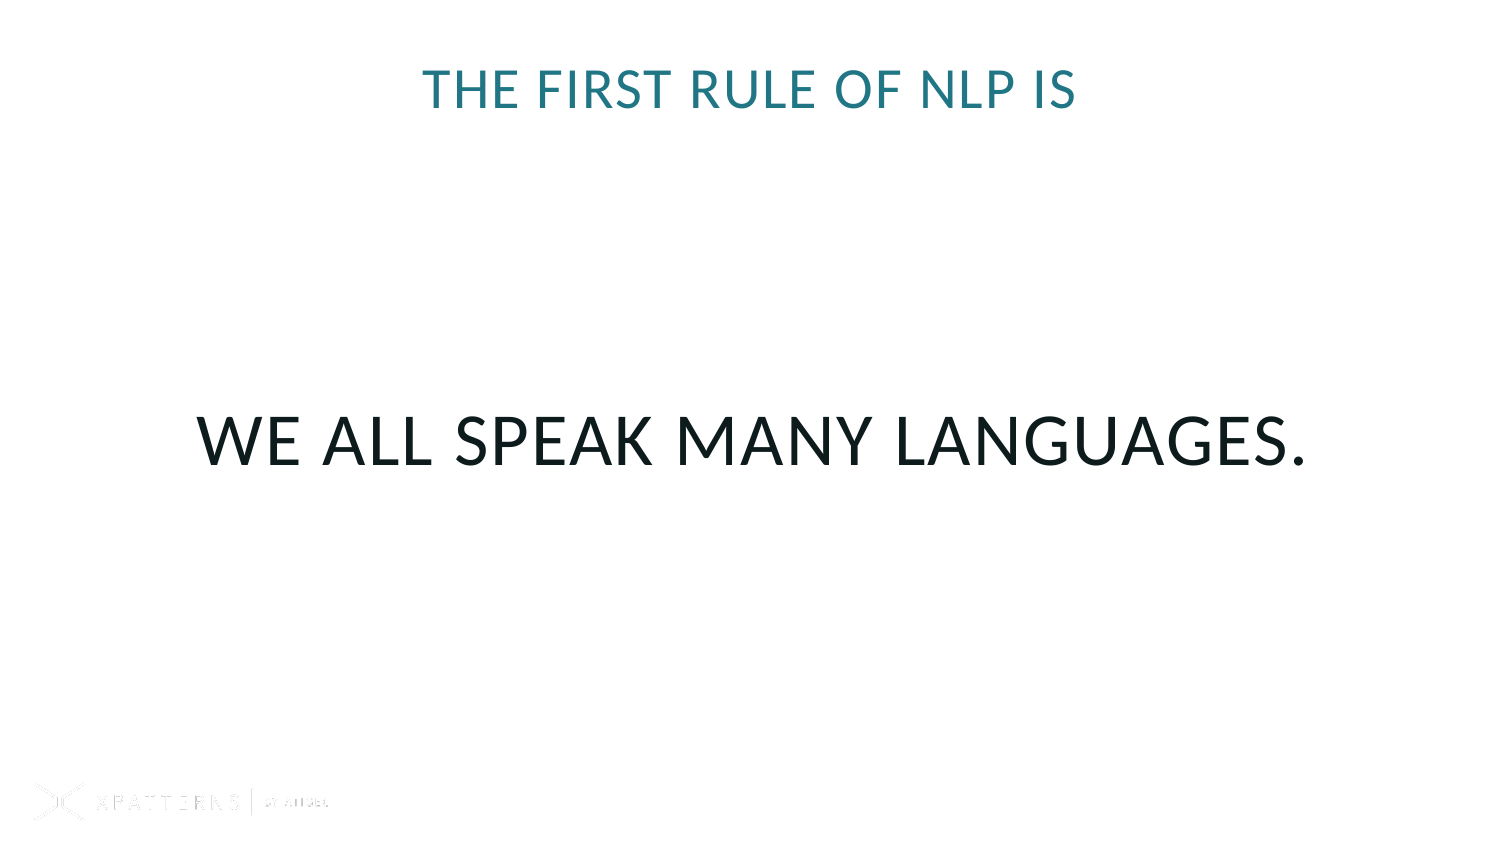

# The first rule of nlP is
We all speak many languages.